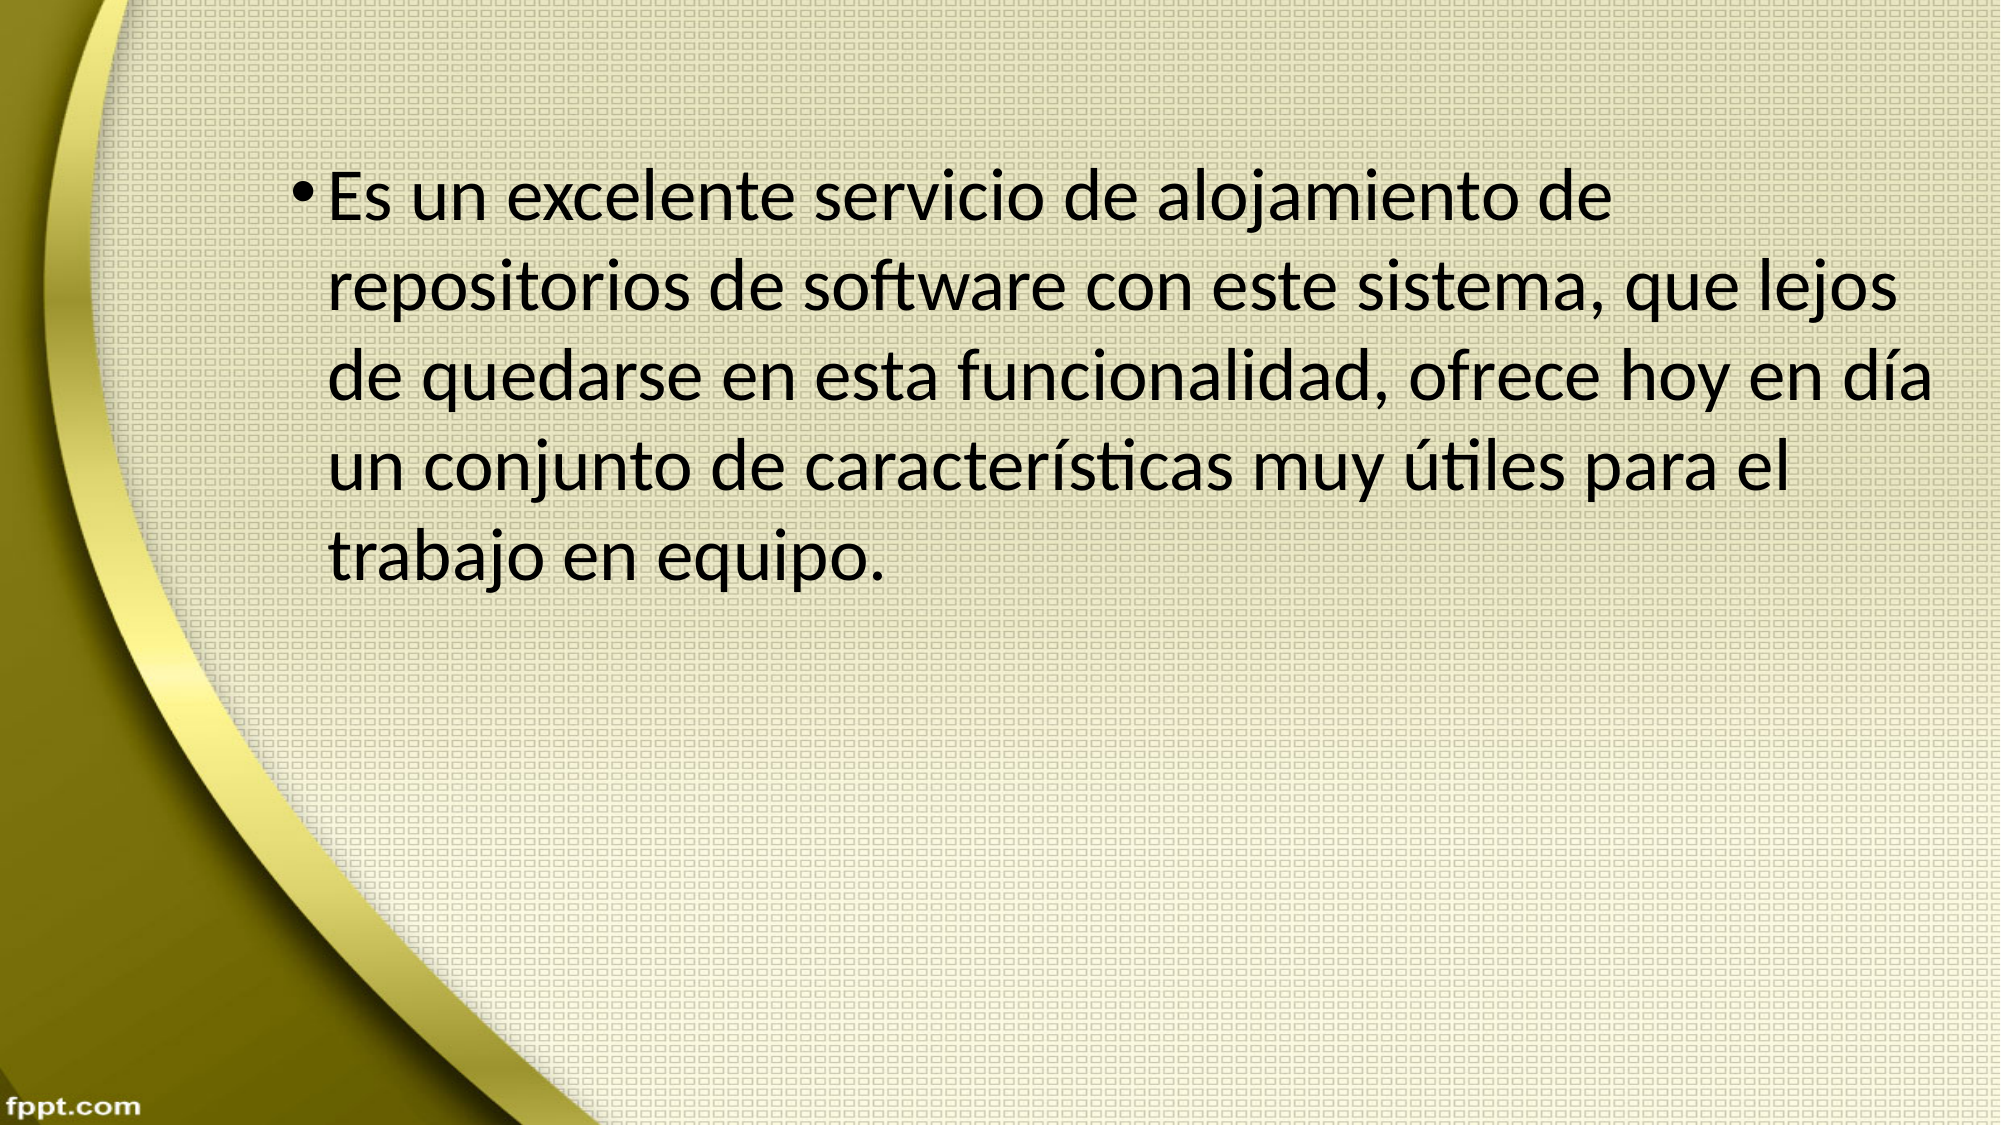

Es un excelente servicio de alojamiento de repositorios de software con este sistema, que lejos de quedarse en esta funcionalidad, ofrece hoy en día un conjunto de características muy útiles para el trabajo en equipo.